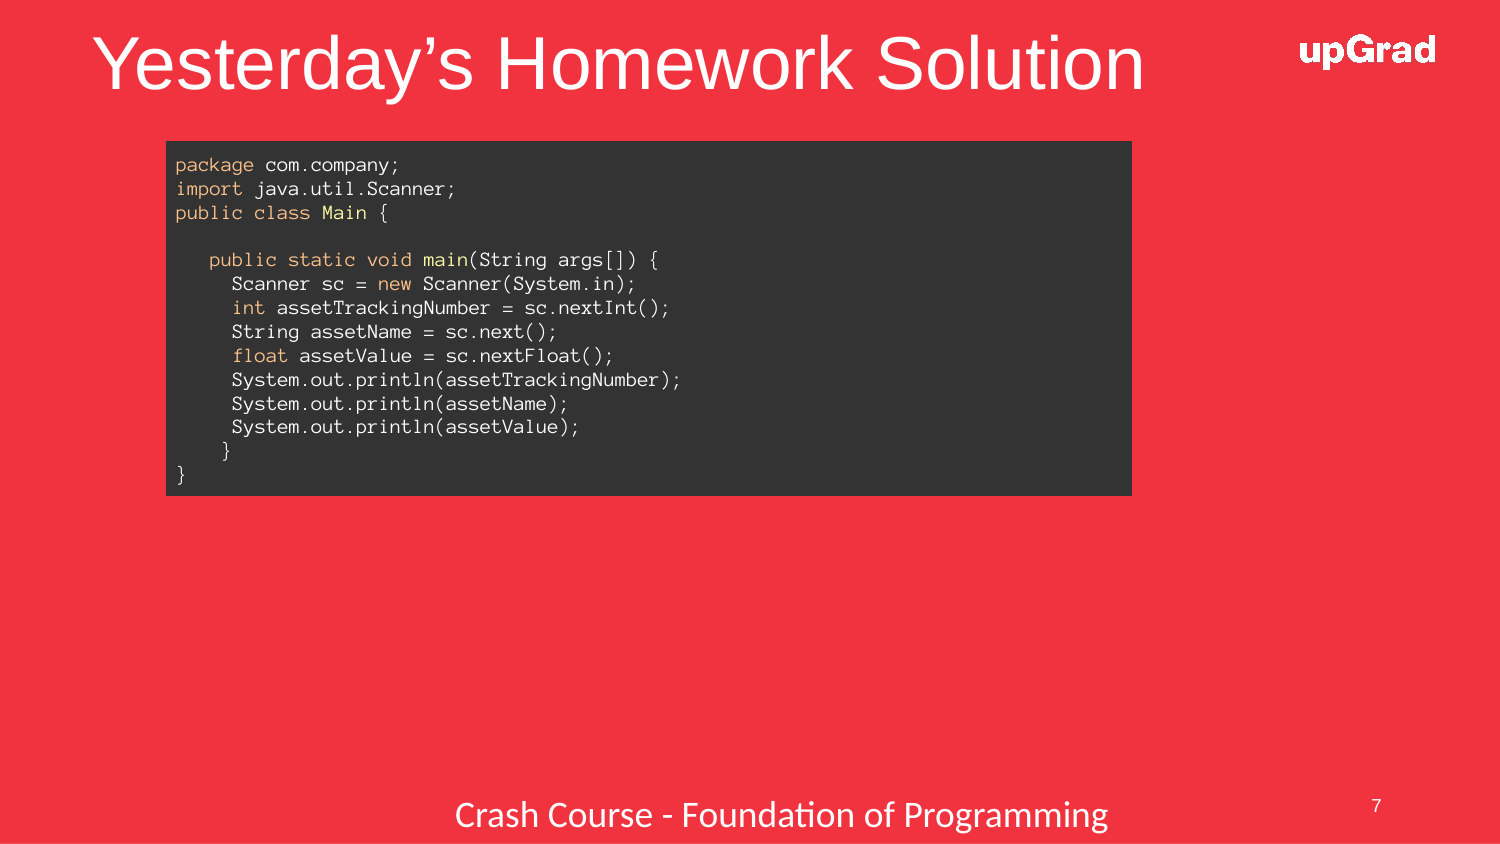

# Yesterday’s Homework Solution

| package com.company; import java.util.Scanner; public class Main { public static void main(String args[]) { Scanner sc = new Scanner(System.in); int assetTrackingNumber = sc.nextInt(); String assetName = sc.next(); float assetValue = sc.nextFloat(); System.out.println(assetTrackingNumber); System.out.println(assetName); System.out.println(assetValue); } } |
| --- |
7
Crash Course - Foundation of Programming